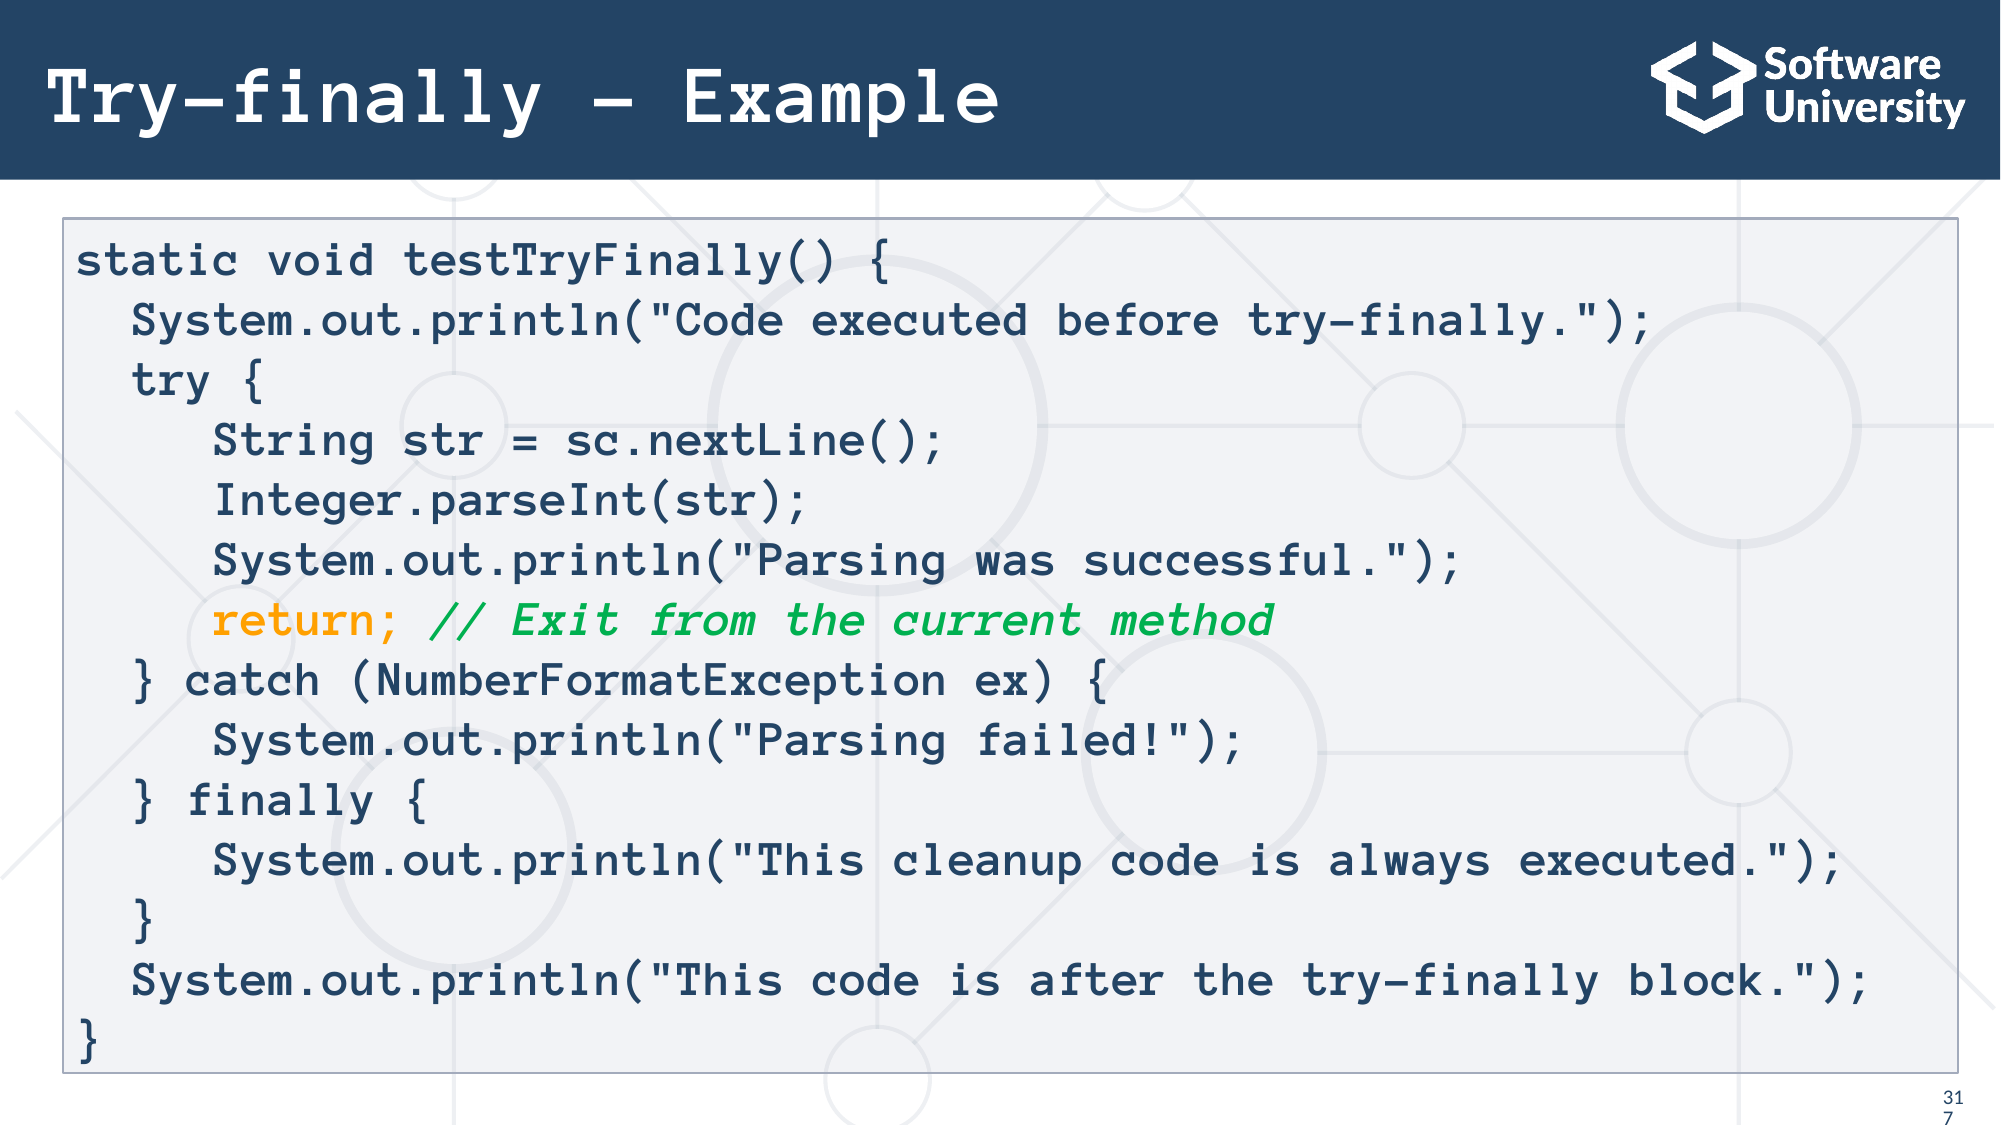

# Try-finally – Example
static void testTryFinally() {
  System.out.println("Code executed before try-finally.");
  try {
     String str = sc.nextLine();
     Integer.parseInt(str);
     System.out.println("Parsing was successful.");
     return; // Exit from the current method
  } catch (NumberFormatException ex) {
     System.out.println("Parsing failed!");
  } finally {
     System.out.println("This cleanup code is always executed.");
  }
  System.out.println("This code is after the try-finally block.");
}
317